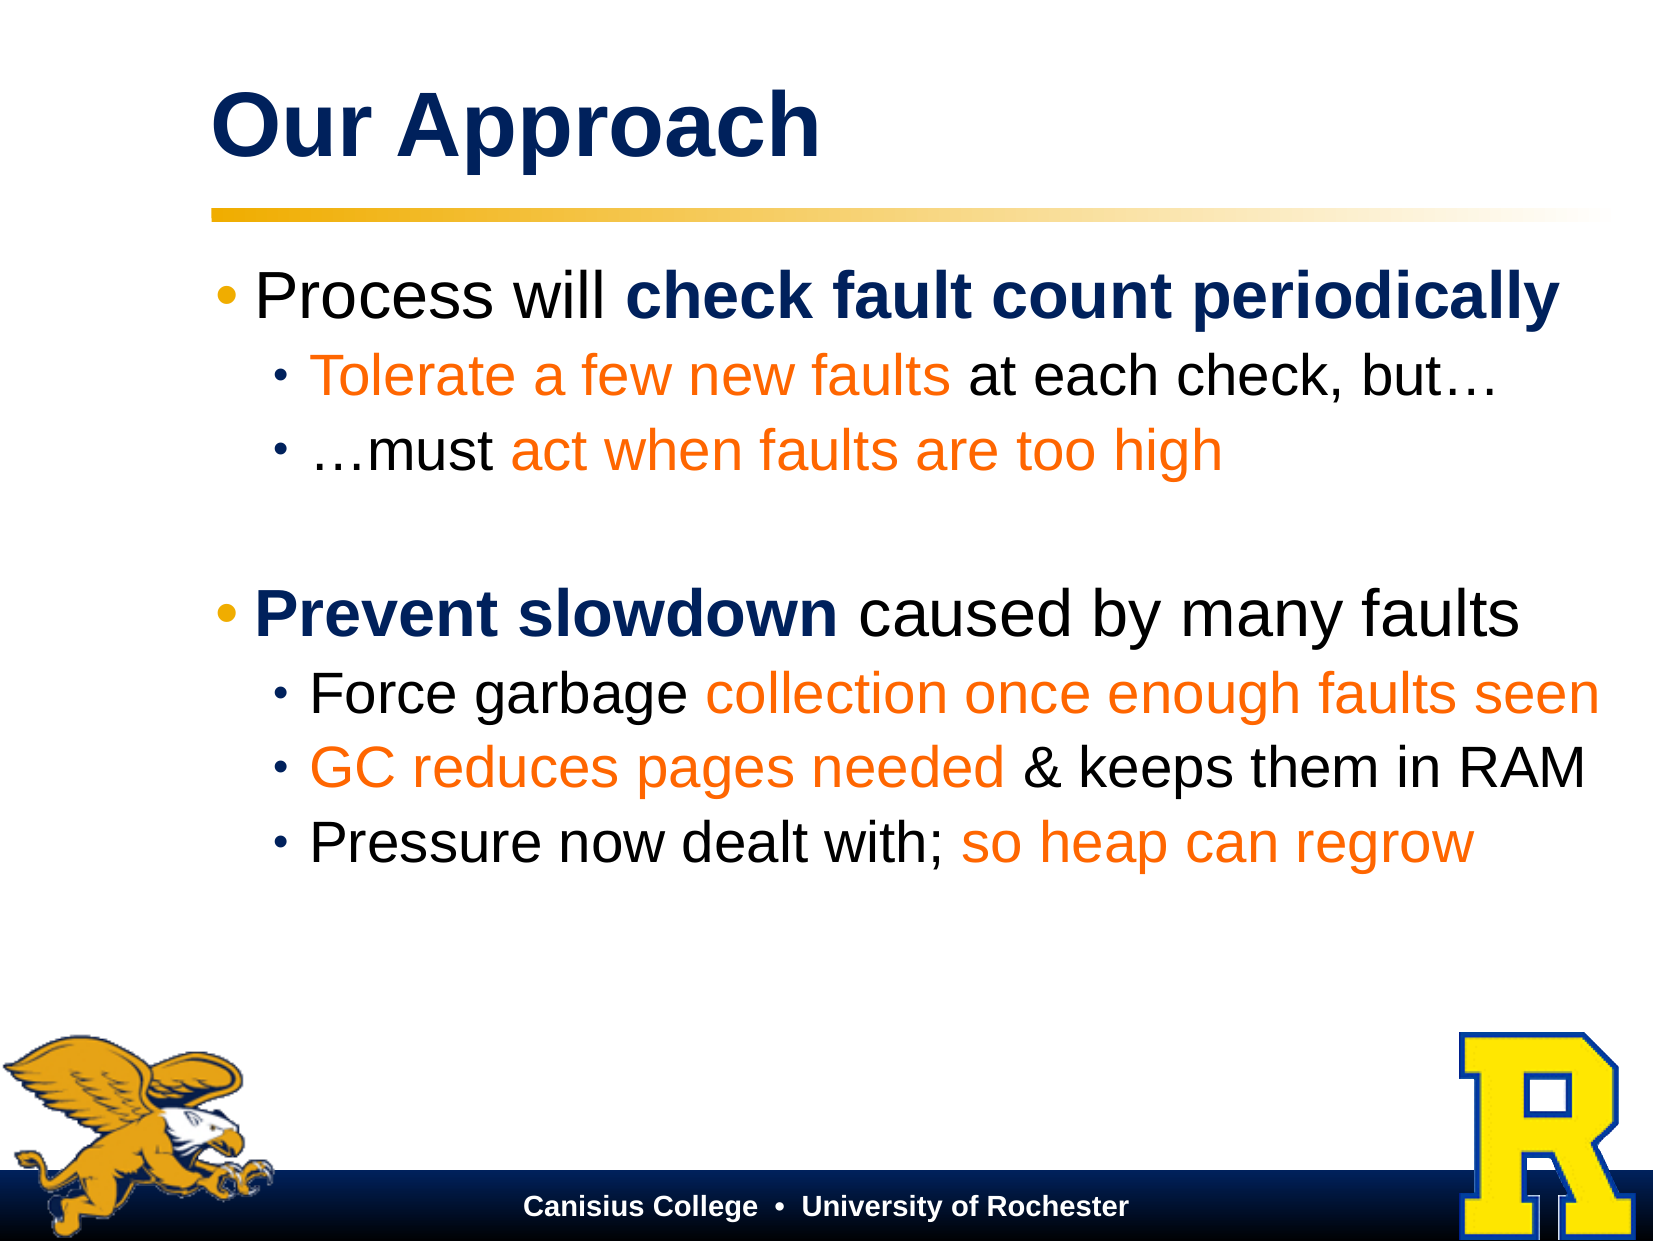

# Our Approach
Process will check fault count periodically
Tolerate a few new faults at each check, but…
…must act when faults are too high

Prevent slowdown caused by many faults
Force garbage collection once enough faults seen
GC reduces pages needed & keeps them in RAM
Pressure now dealt with; so heap can regrow